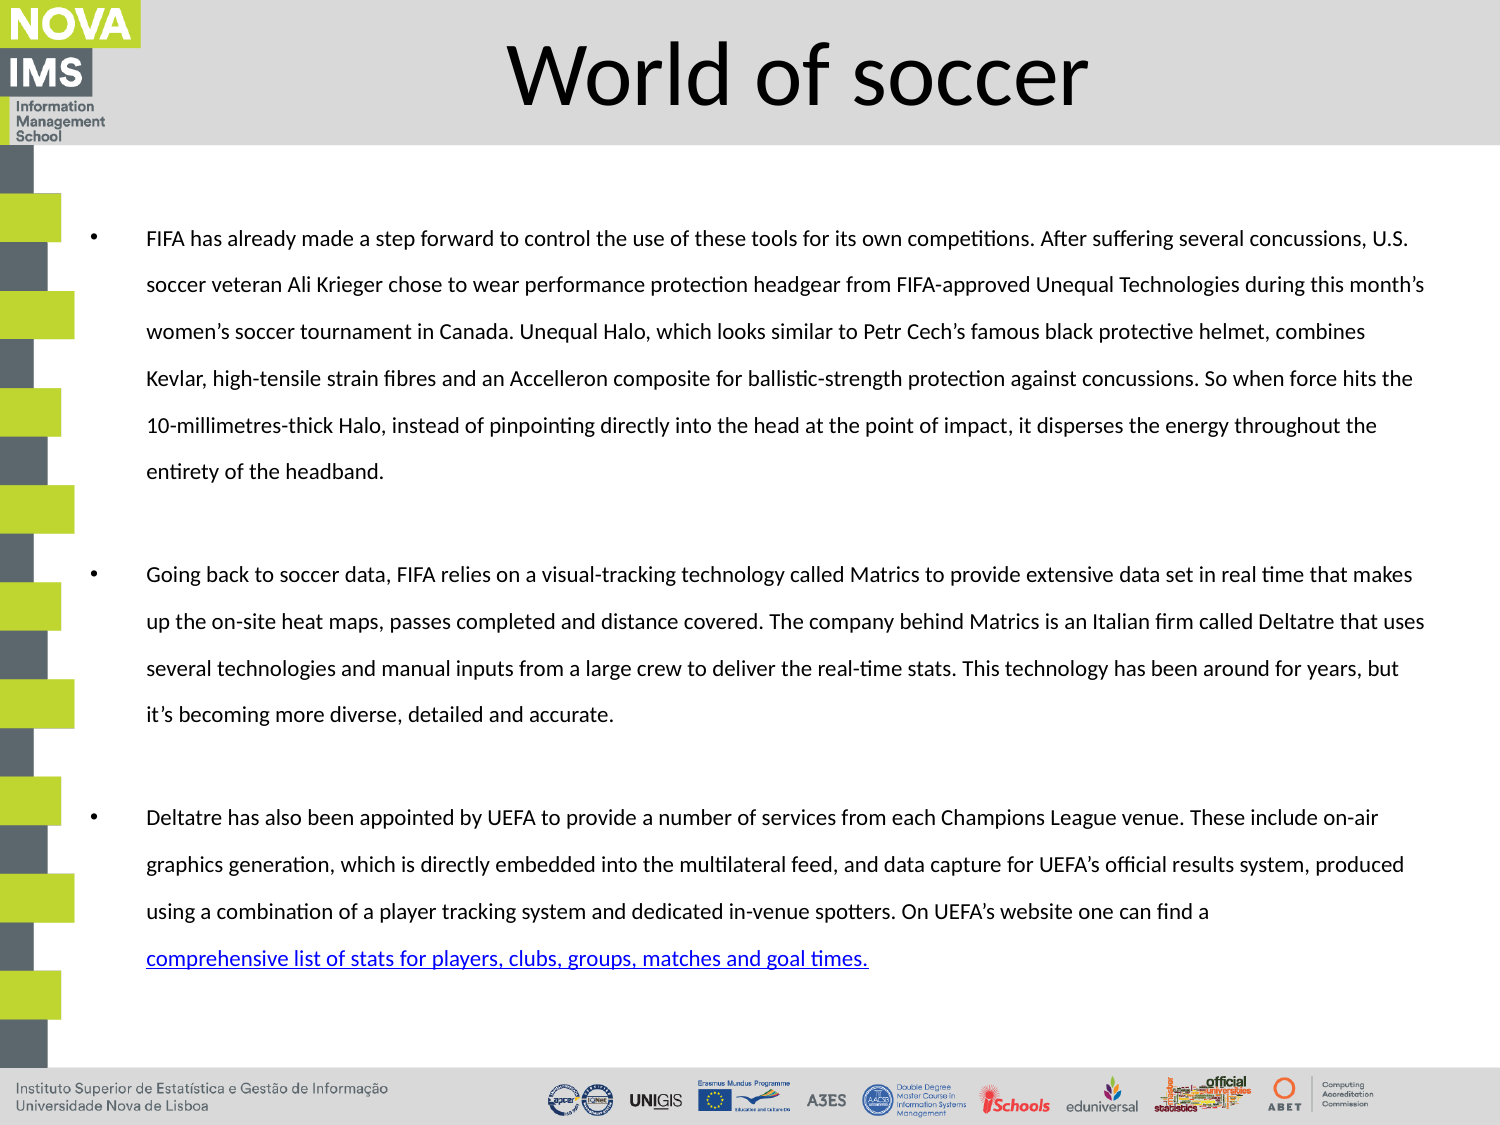

# World of soccer
FIFA has already made a step forward to control the use of these tools for its own competitions. After suffering several concussions, U.S. soccer veteran Ali Krieger chose to wear performance protection headgear from FIFA-approved Unequal Technologies during this month’s women’s soccer tournament in Canada. Unequal Halo, which looks similar to Petr Cech’s famous black protective helmet, combines Kevlar, high-tensile strain fibres and an Accelleron composite for ballistic-strength protection against concussions. So when force hits the 10-millimetres-thick Halo, instead of pinpointing directly into the head at the point of impact, it disperses the energy throughout the entirety of the headband.

Going back to soccer data, FIFA relies on a visual-tracking technology called Matrics to provide extensive data set in real time that makes up the on-site heat maps, passes completed and distance covered. The company behind Matrics is an Italian firm called Deltatre that uses several technologies and manual inputs from a large crew to deliver the real-time stats. This technology has been around for years, but it’s becoming more diverse, detailed and accurate.

Deltatre has also been appointed by UEFA to provide a number of services from each Champions League venue. These include on-air graphics generation, which is directly embedded into the multilateral feed, and data capture for UEFA’s official results system, produced using a combination of a player tracking system and dedicated in-venue spotters. On UEFA’s website one can find a comprehensive list of stats for players, clubs, groups, matches and goal times.